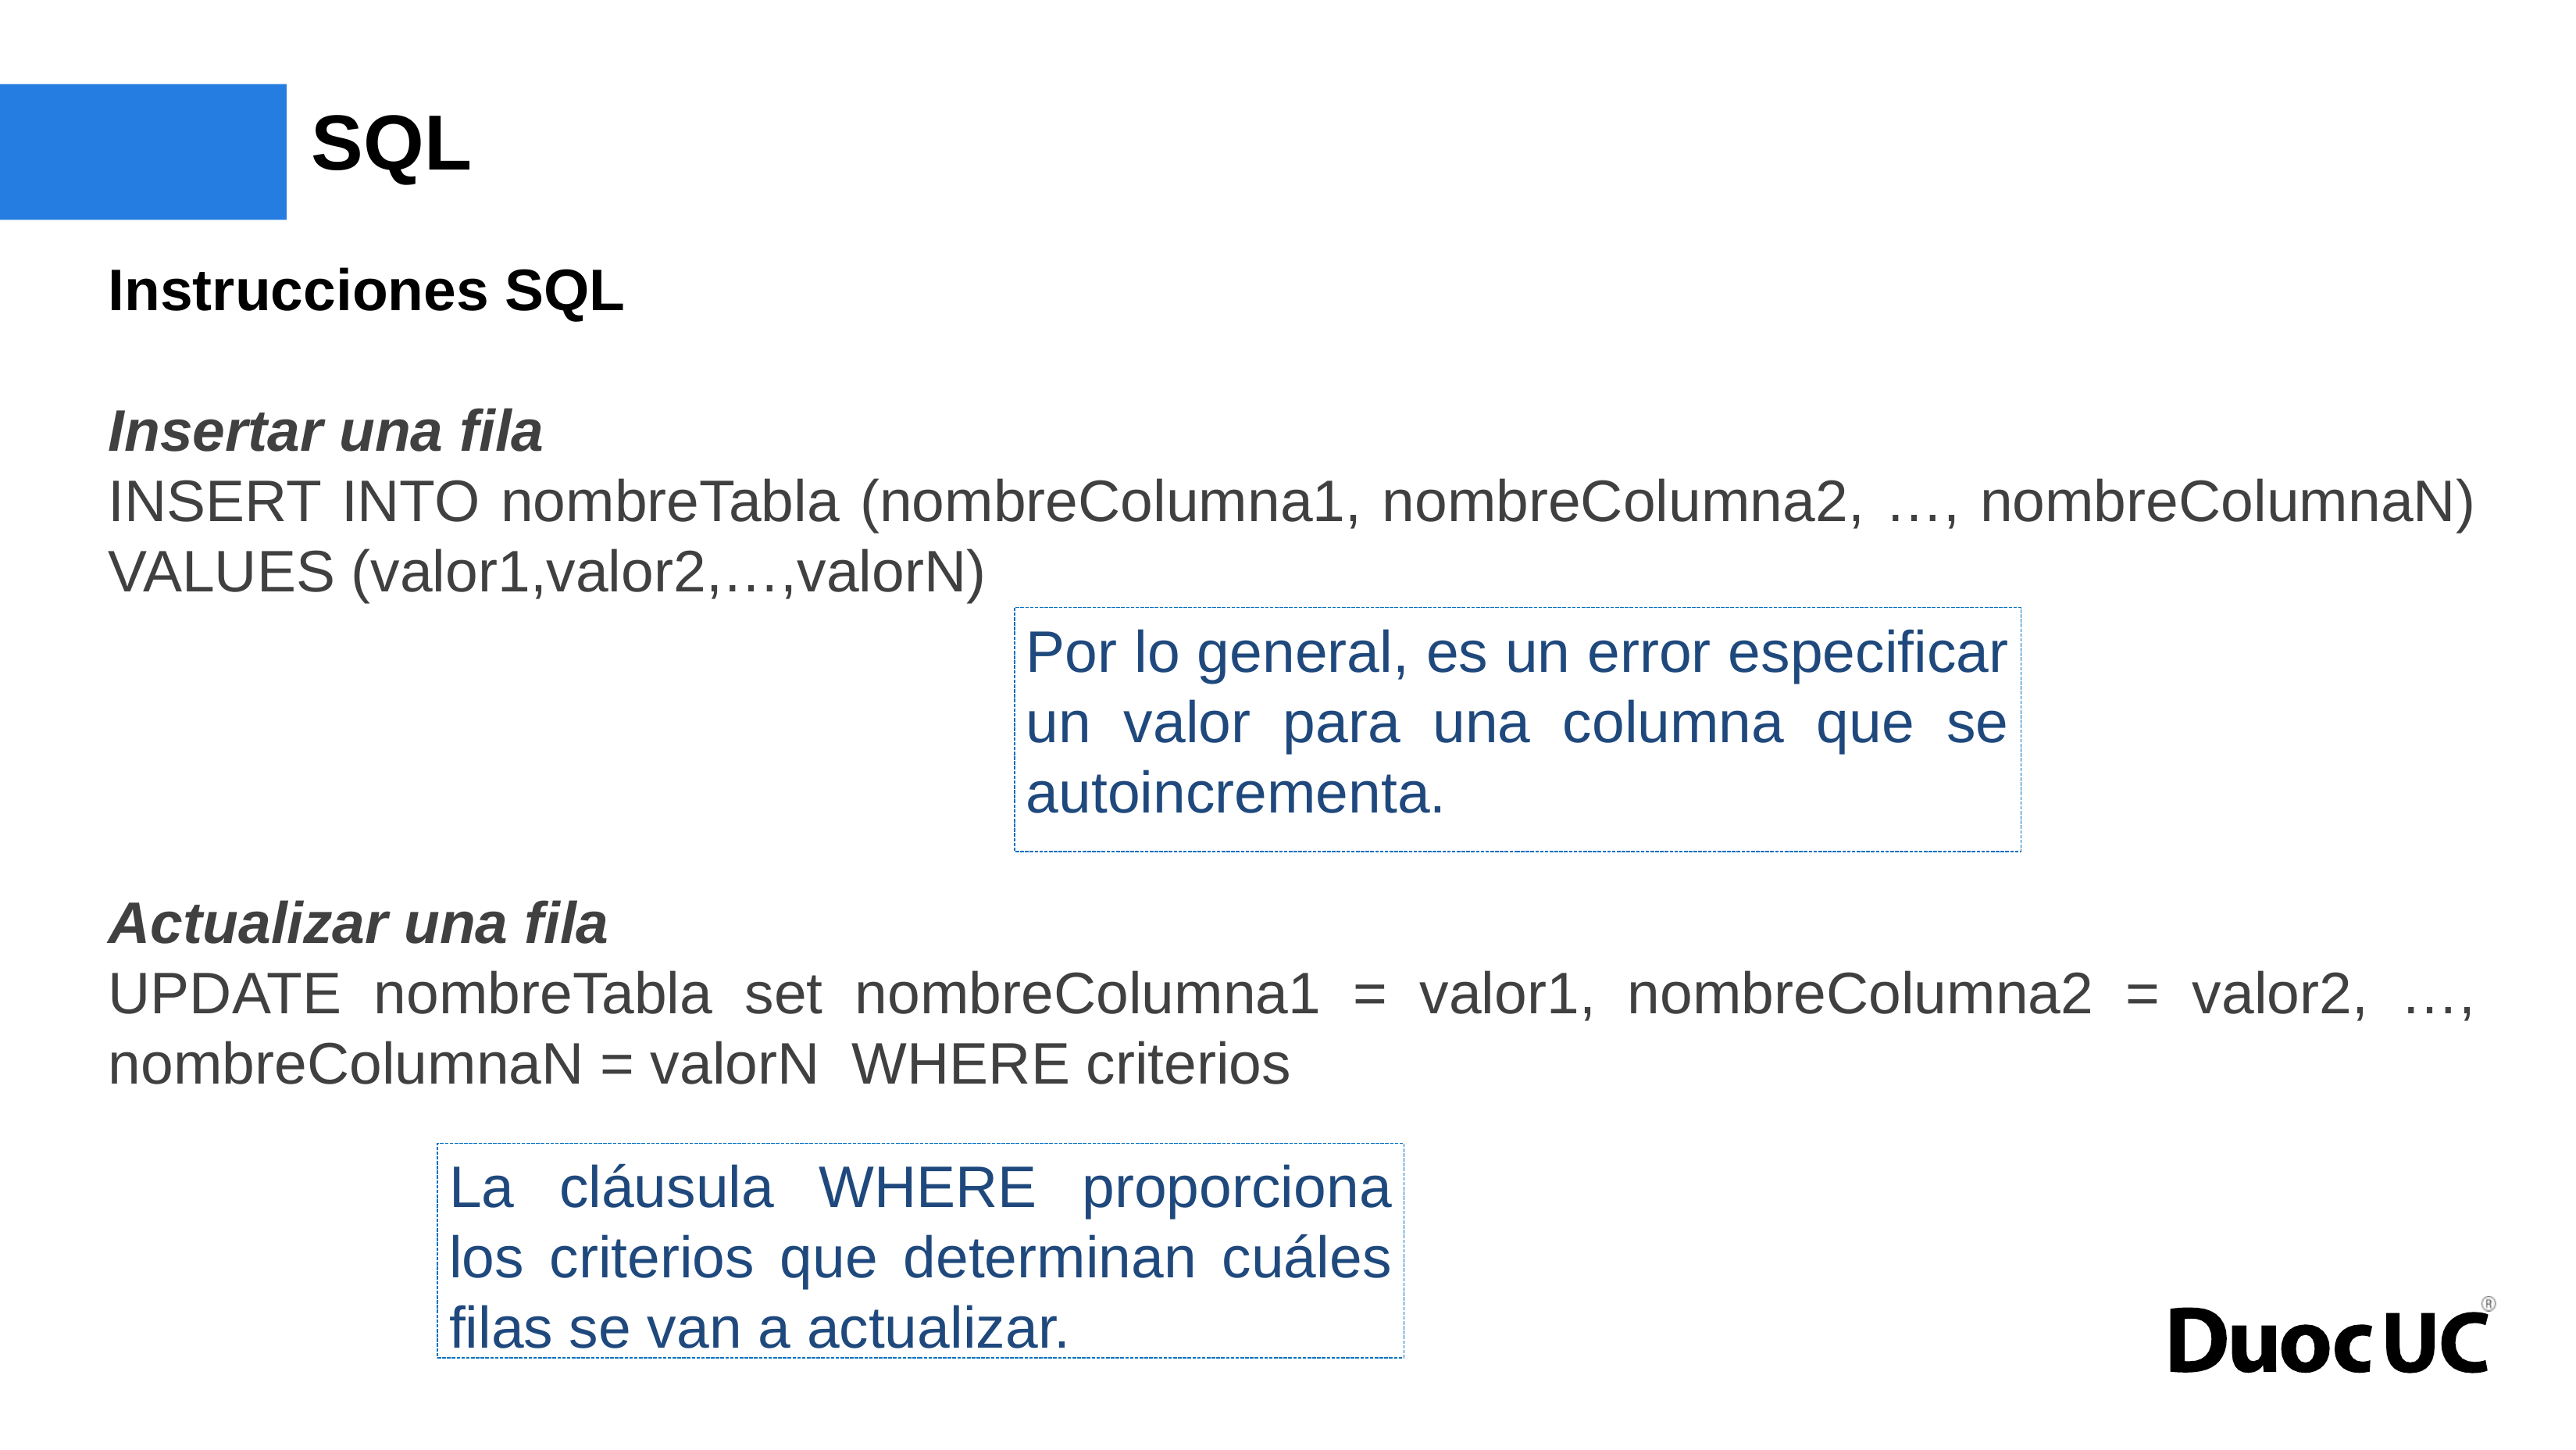

# SQL
Instrucciones SQL

Insertar una fila
INSERT INTO nombreTabla (nombreColumna1, nombreColumna2, …, nombreColumnaN) VALUES (valor1,valor2,…,valorN)

Actualizar una fila
UPDATE nombreTabla set nombreColumna1 = valor1, nombreColumna2 = valor2, …, nombreColumnaN = valorN  WHERE criterios

Por lo general, es un error especificar un valor para una columna que se autoincrementa.

La cláusula WHERE proporciona los criterios que determinan cuáles filas se van a actualizar.